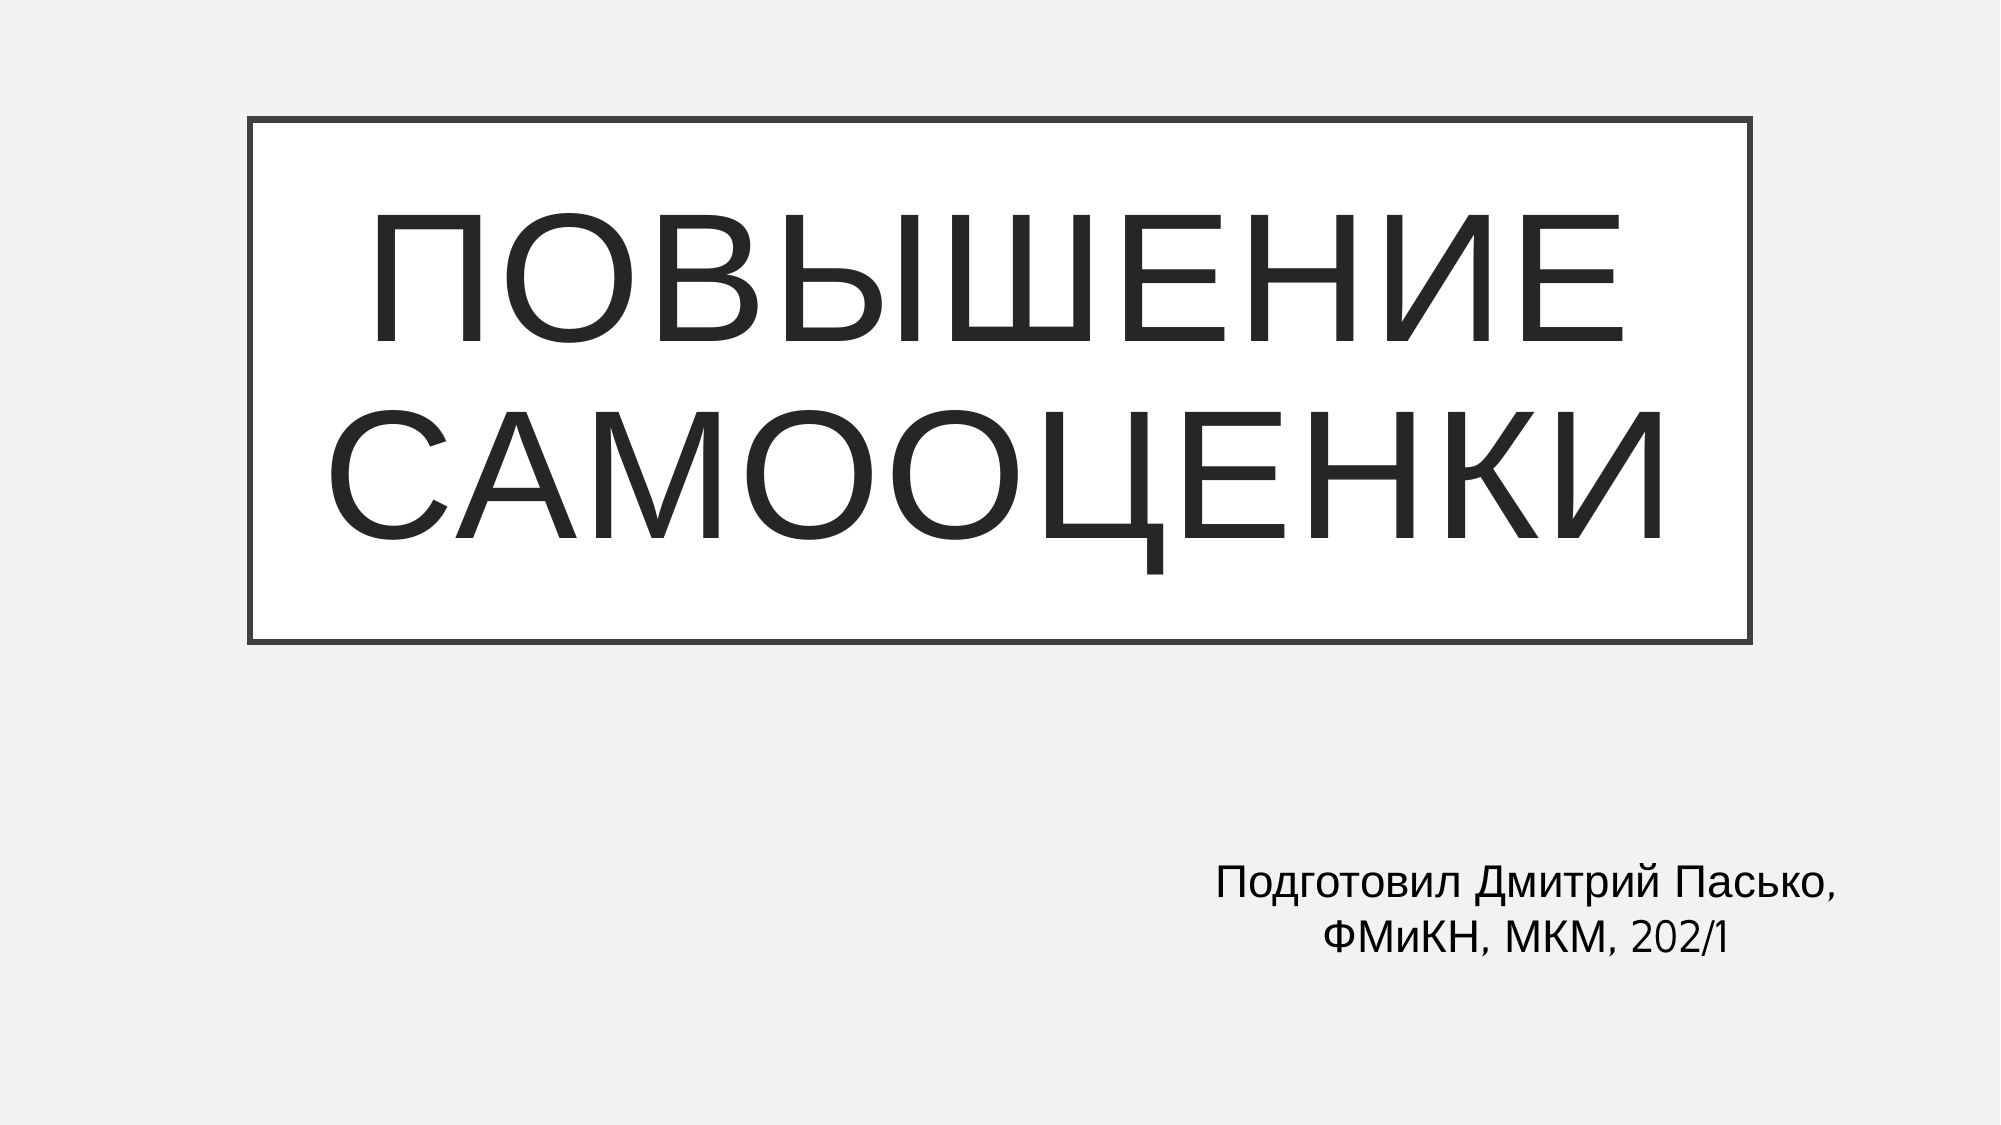

# Повышение самооценки
Подготовил Дмитрий Пасько, ФМиКН, МКМ, 202/1